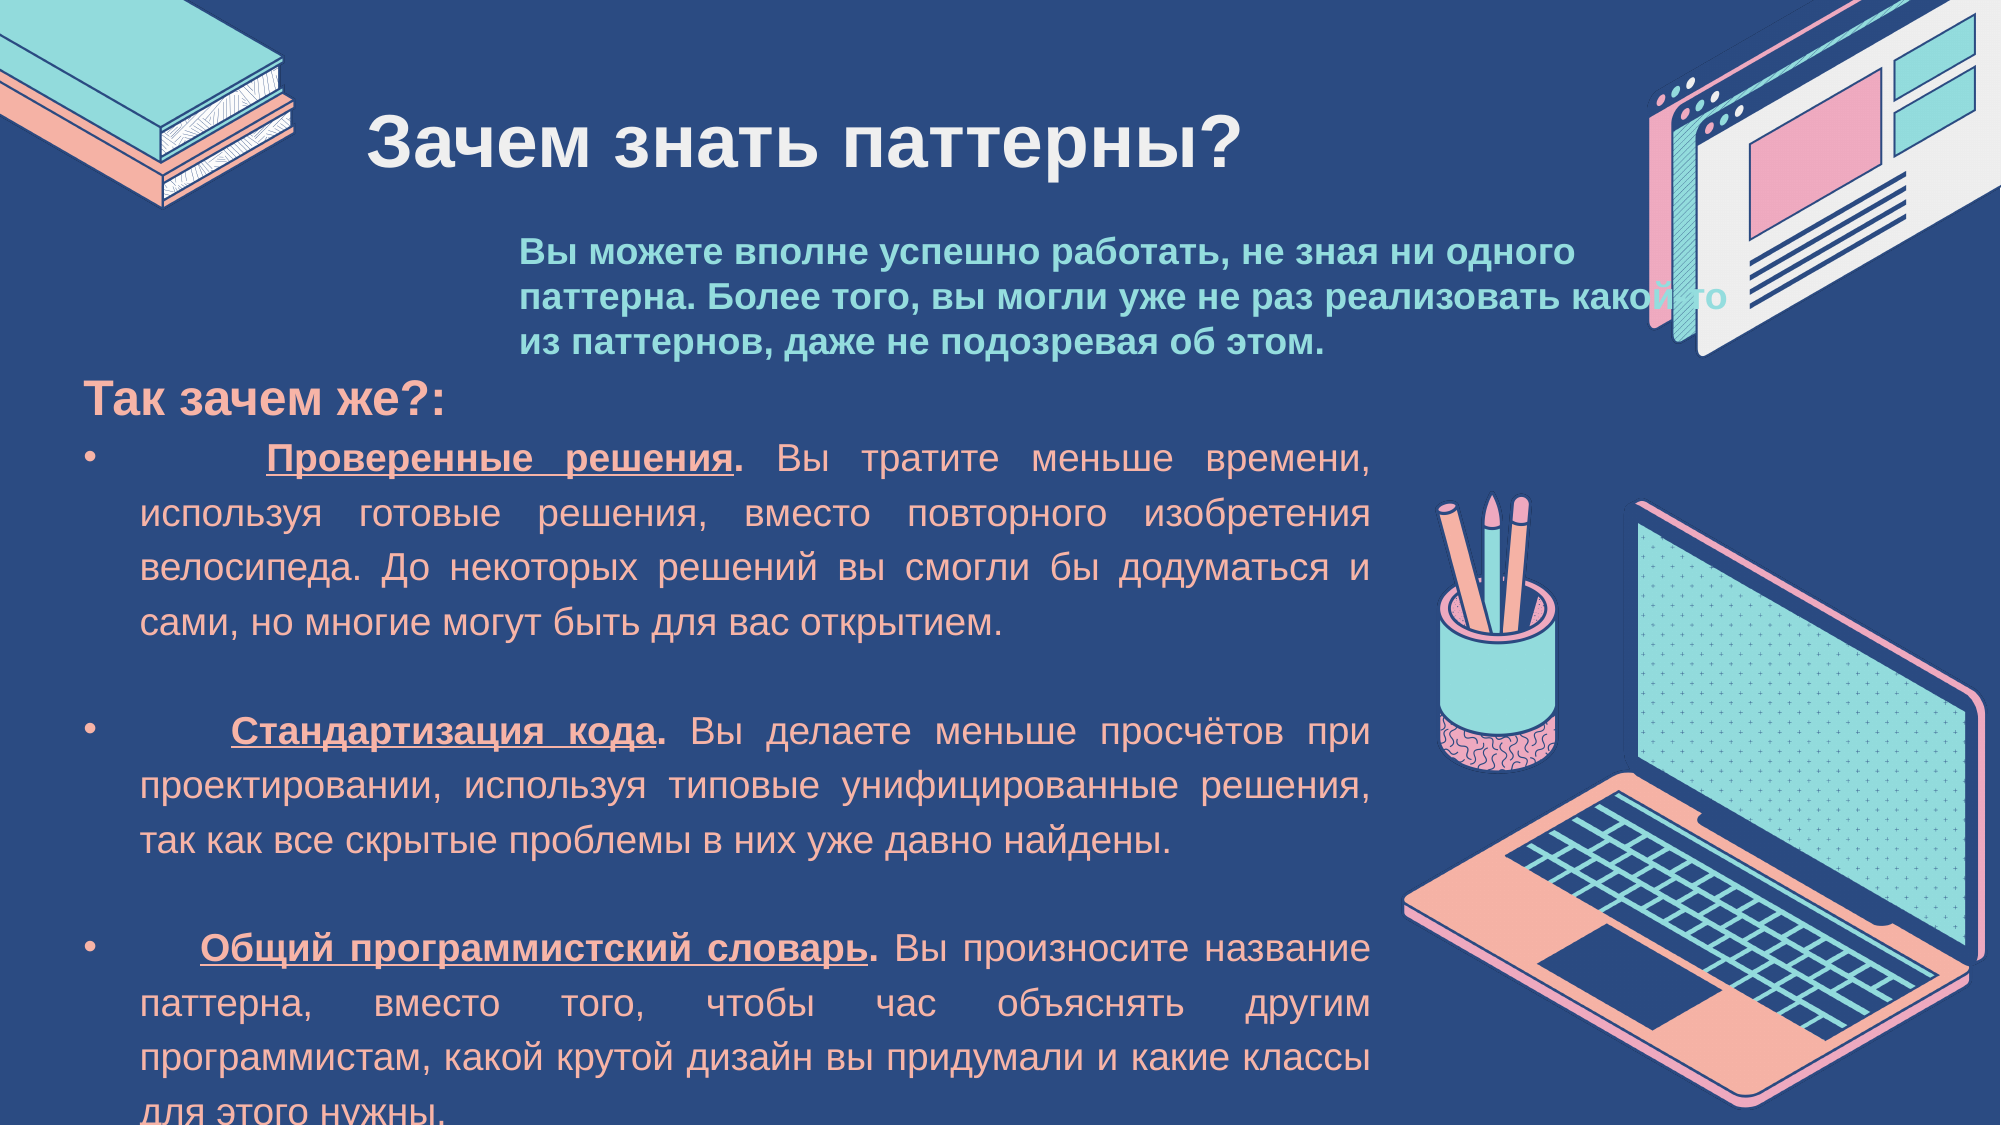

Зачем знать паттерны?
Так зачем же?:
    Проверенные решения. Вы тратите меньше времени, используя готовые решения, вместо повторного изобретения велосипеда. До некоторых решений вы смогли бы додуматься и сами, но многие могут быть для вас открытием.

    Стандартизация кода. Вы делаете меньше просчётов при проектировании, используя типовые унифицированные решения, так как все скрытые проблемы в них уже давно найдены.

    Общий программистский словарь. Вы произносите название паттерна, вместо того, чтобы час объяснять другим программистам, какой крутой дизайн вы придумали и какие классы для этого нужны.
Вы можете вполне успешно работать, не зная ни одного паттерна. Более того, вы могли уже не раз реализовать какой-то из паттернов, даже не подозревая об этом.